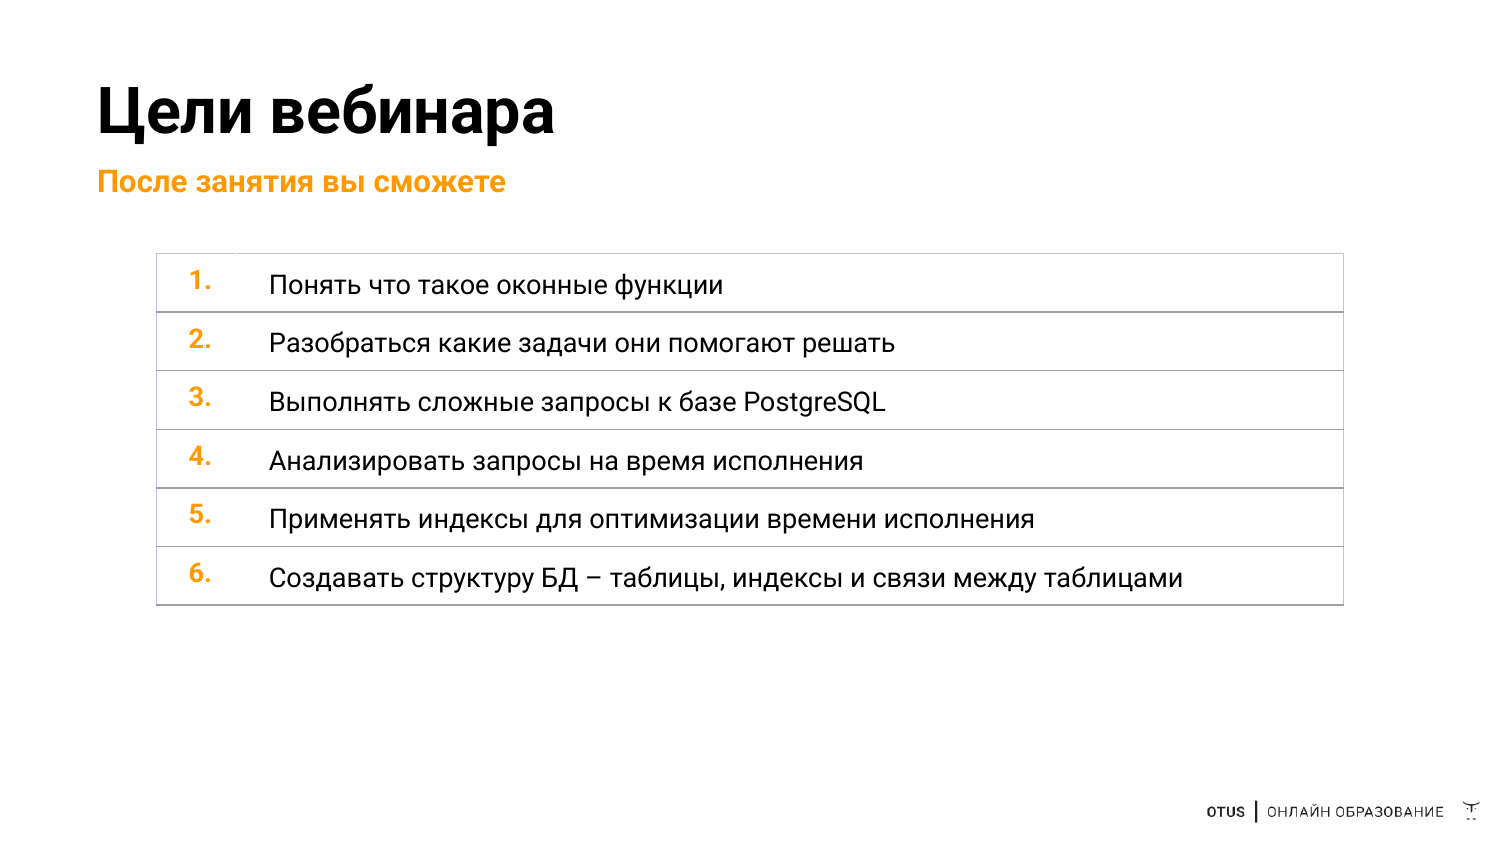

# Цели вебинара
После занятия вы сможете
| 1. | Понять что такое оконные функции |
| --- | --- |
| 2. | Разобраться какие задачи они помогают решать |
| 3. | Выполнять сложные запросы к базе PostgreSQL |
| 4. | Анализировать запросы на время исполнения |
| 5. | Применять индексы для оптимизации времени исполнения |
| 6. | Создавать структуру БД – таблицы, индексы и связи между таблицами |